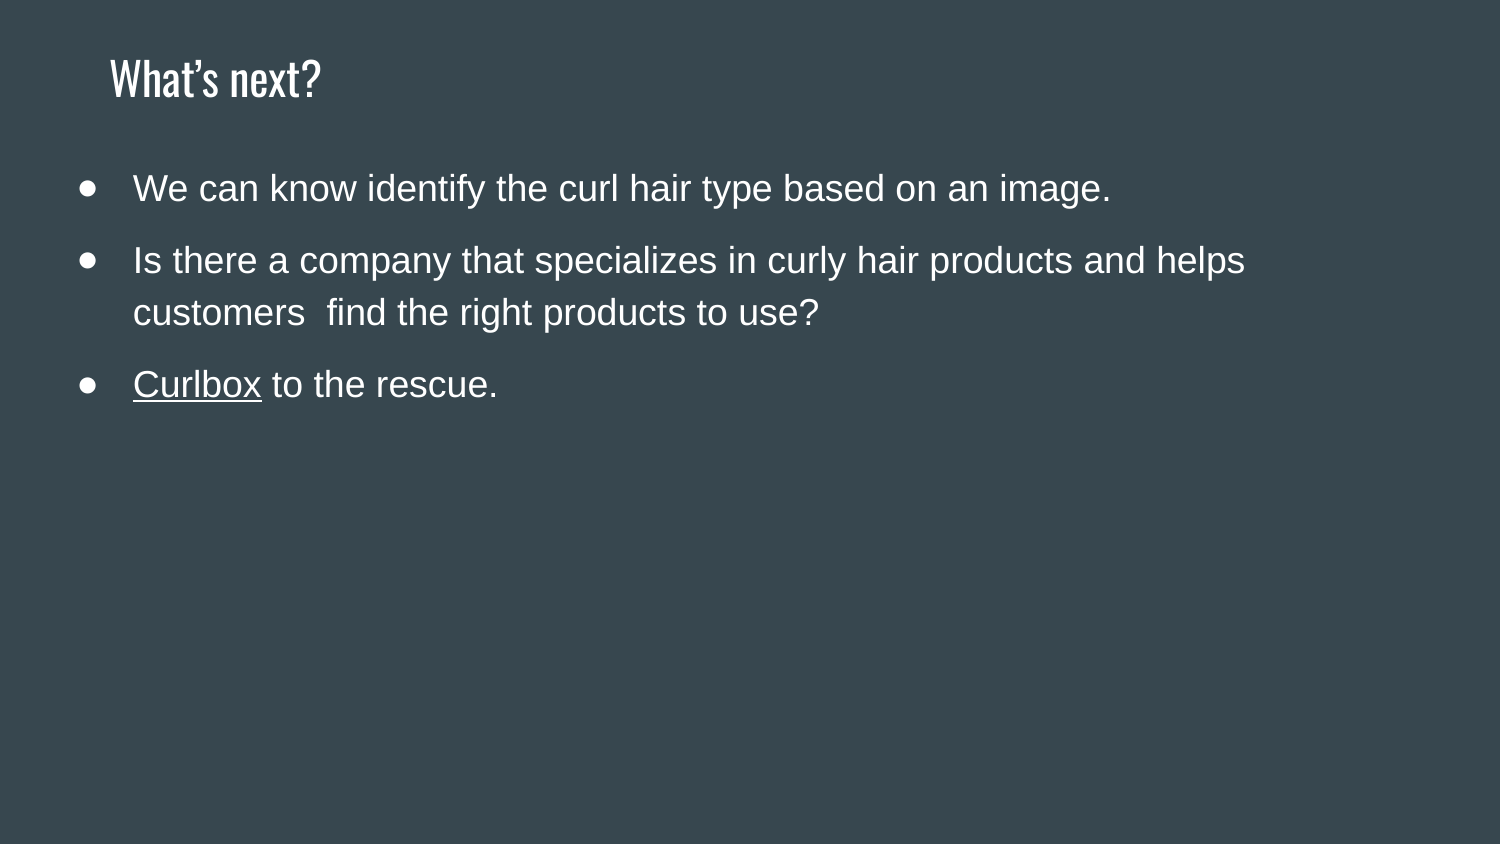

# What’s next?

We can know identify the curl hair type based on an image.
Is there a company that specializes in curly hair products and helps customers  find the right products to use?
Curlbox to the rescue.